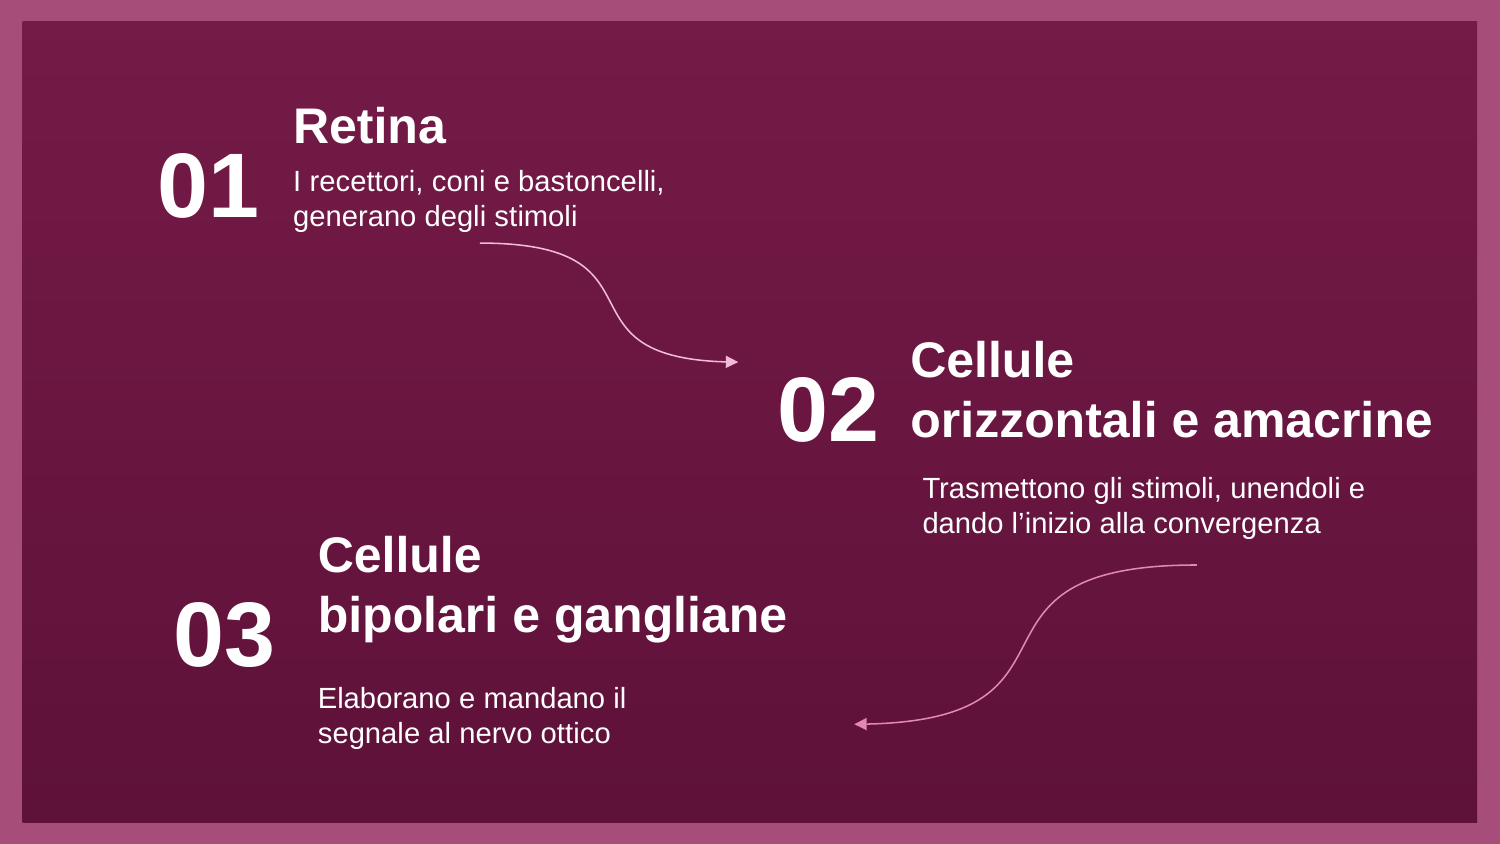

Retina
01
I recettori, coni e bastoncelli, generano degli stimoli
02
Cellule
orizzontali e amacrine
Trasmettono gli stimoli, unendoli e dando l’inizio alla convergenza
03
Cellule
bipolari e gangliane
Elaborano e mandano il segnale al nervo ottico